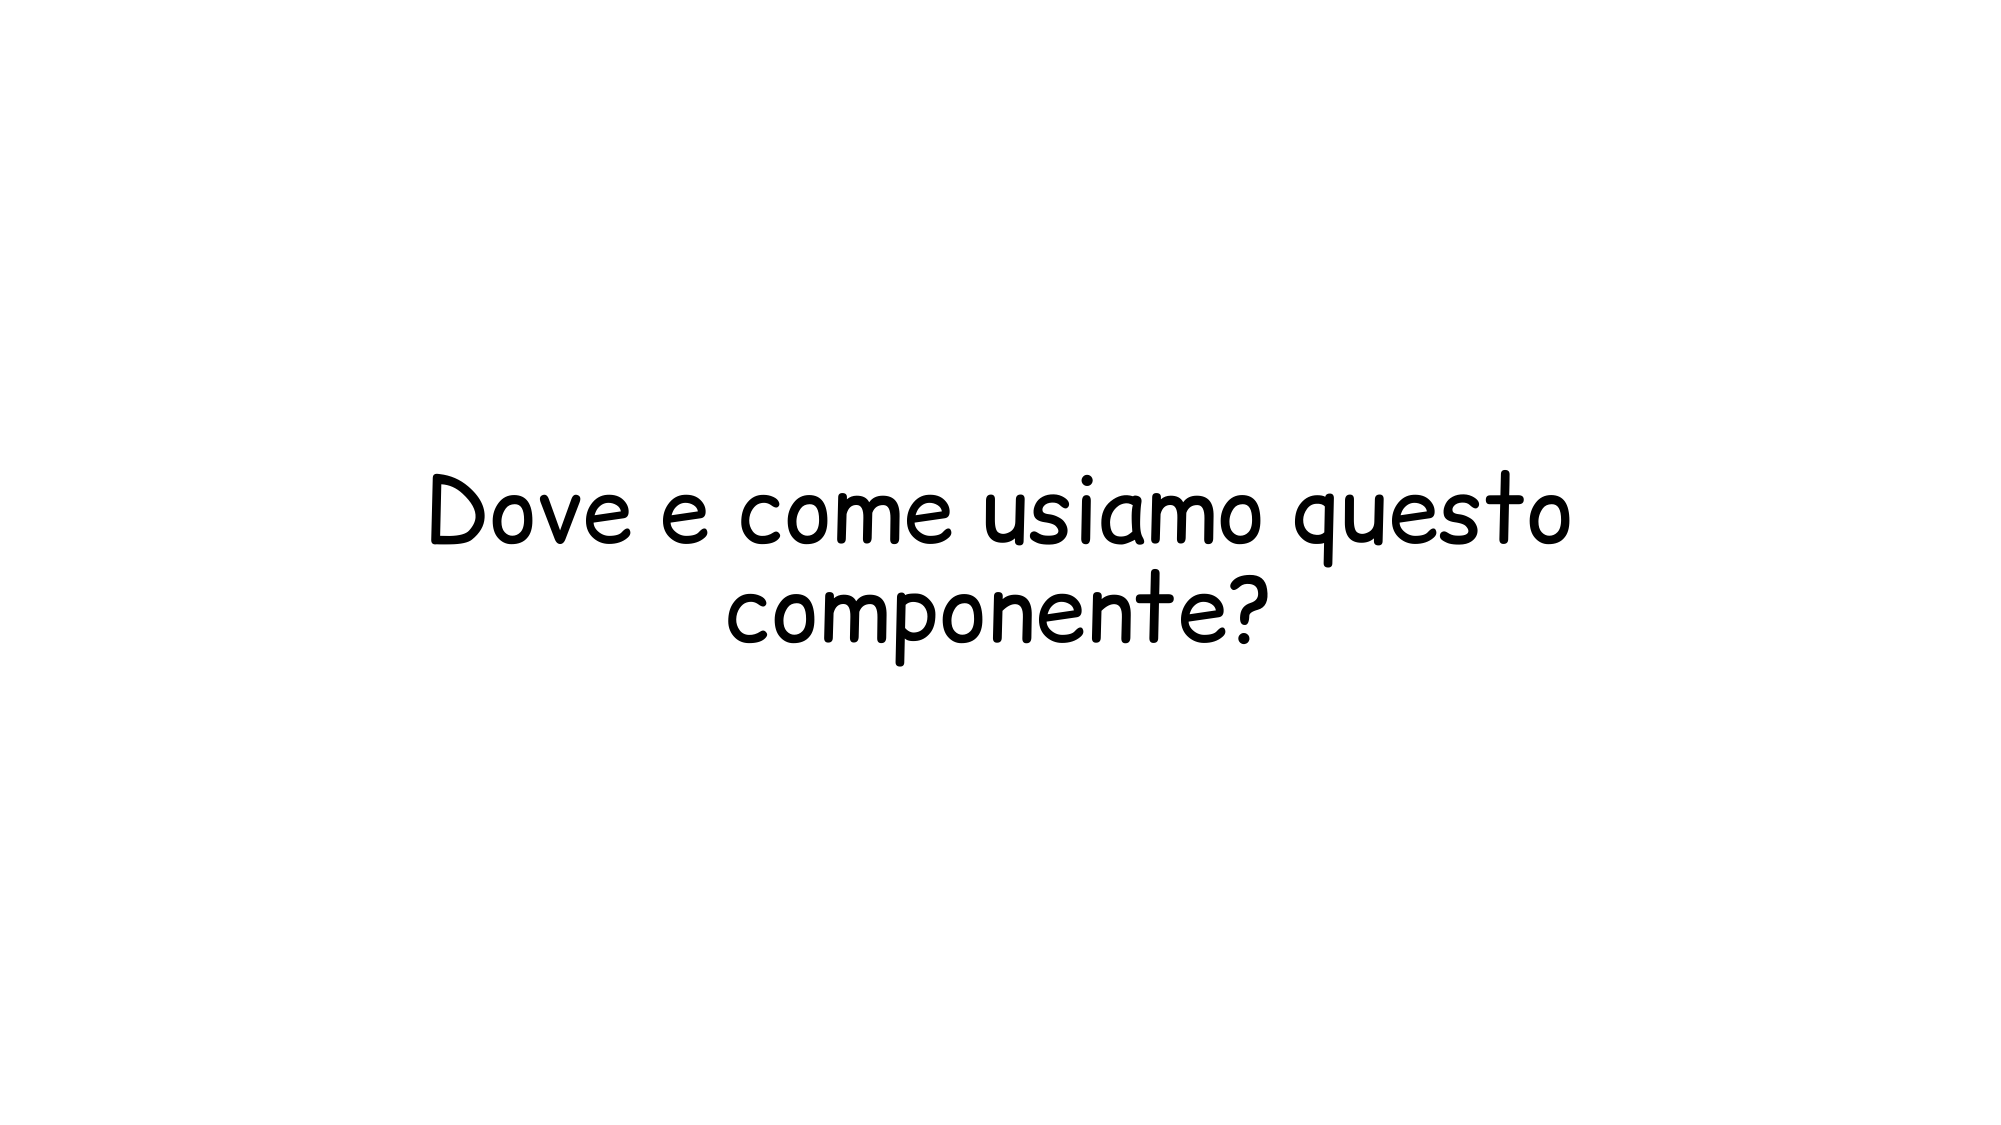

# Dove e come usiamo questo componente?